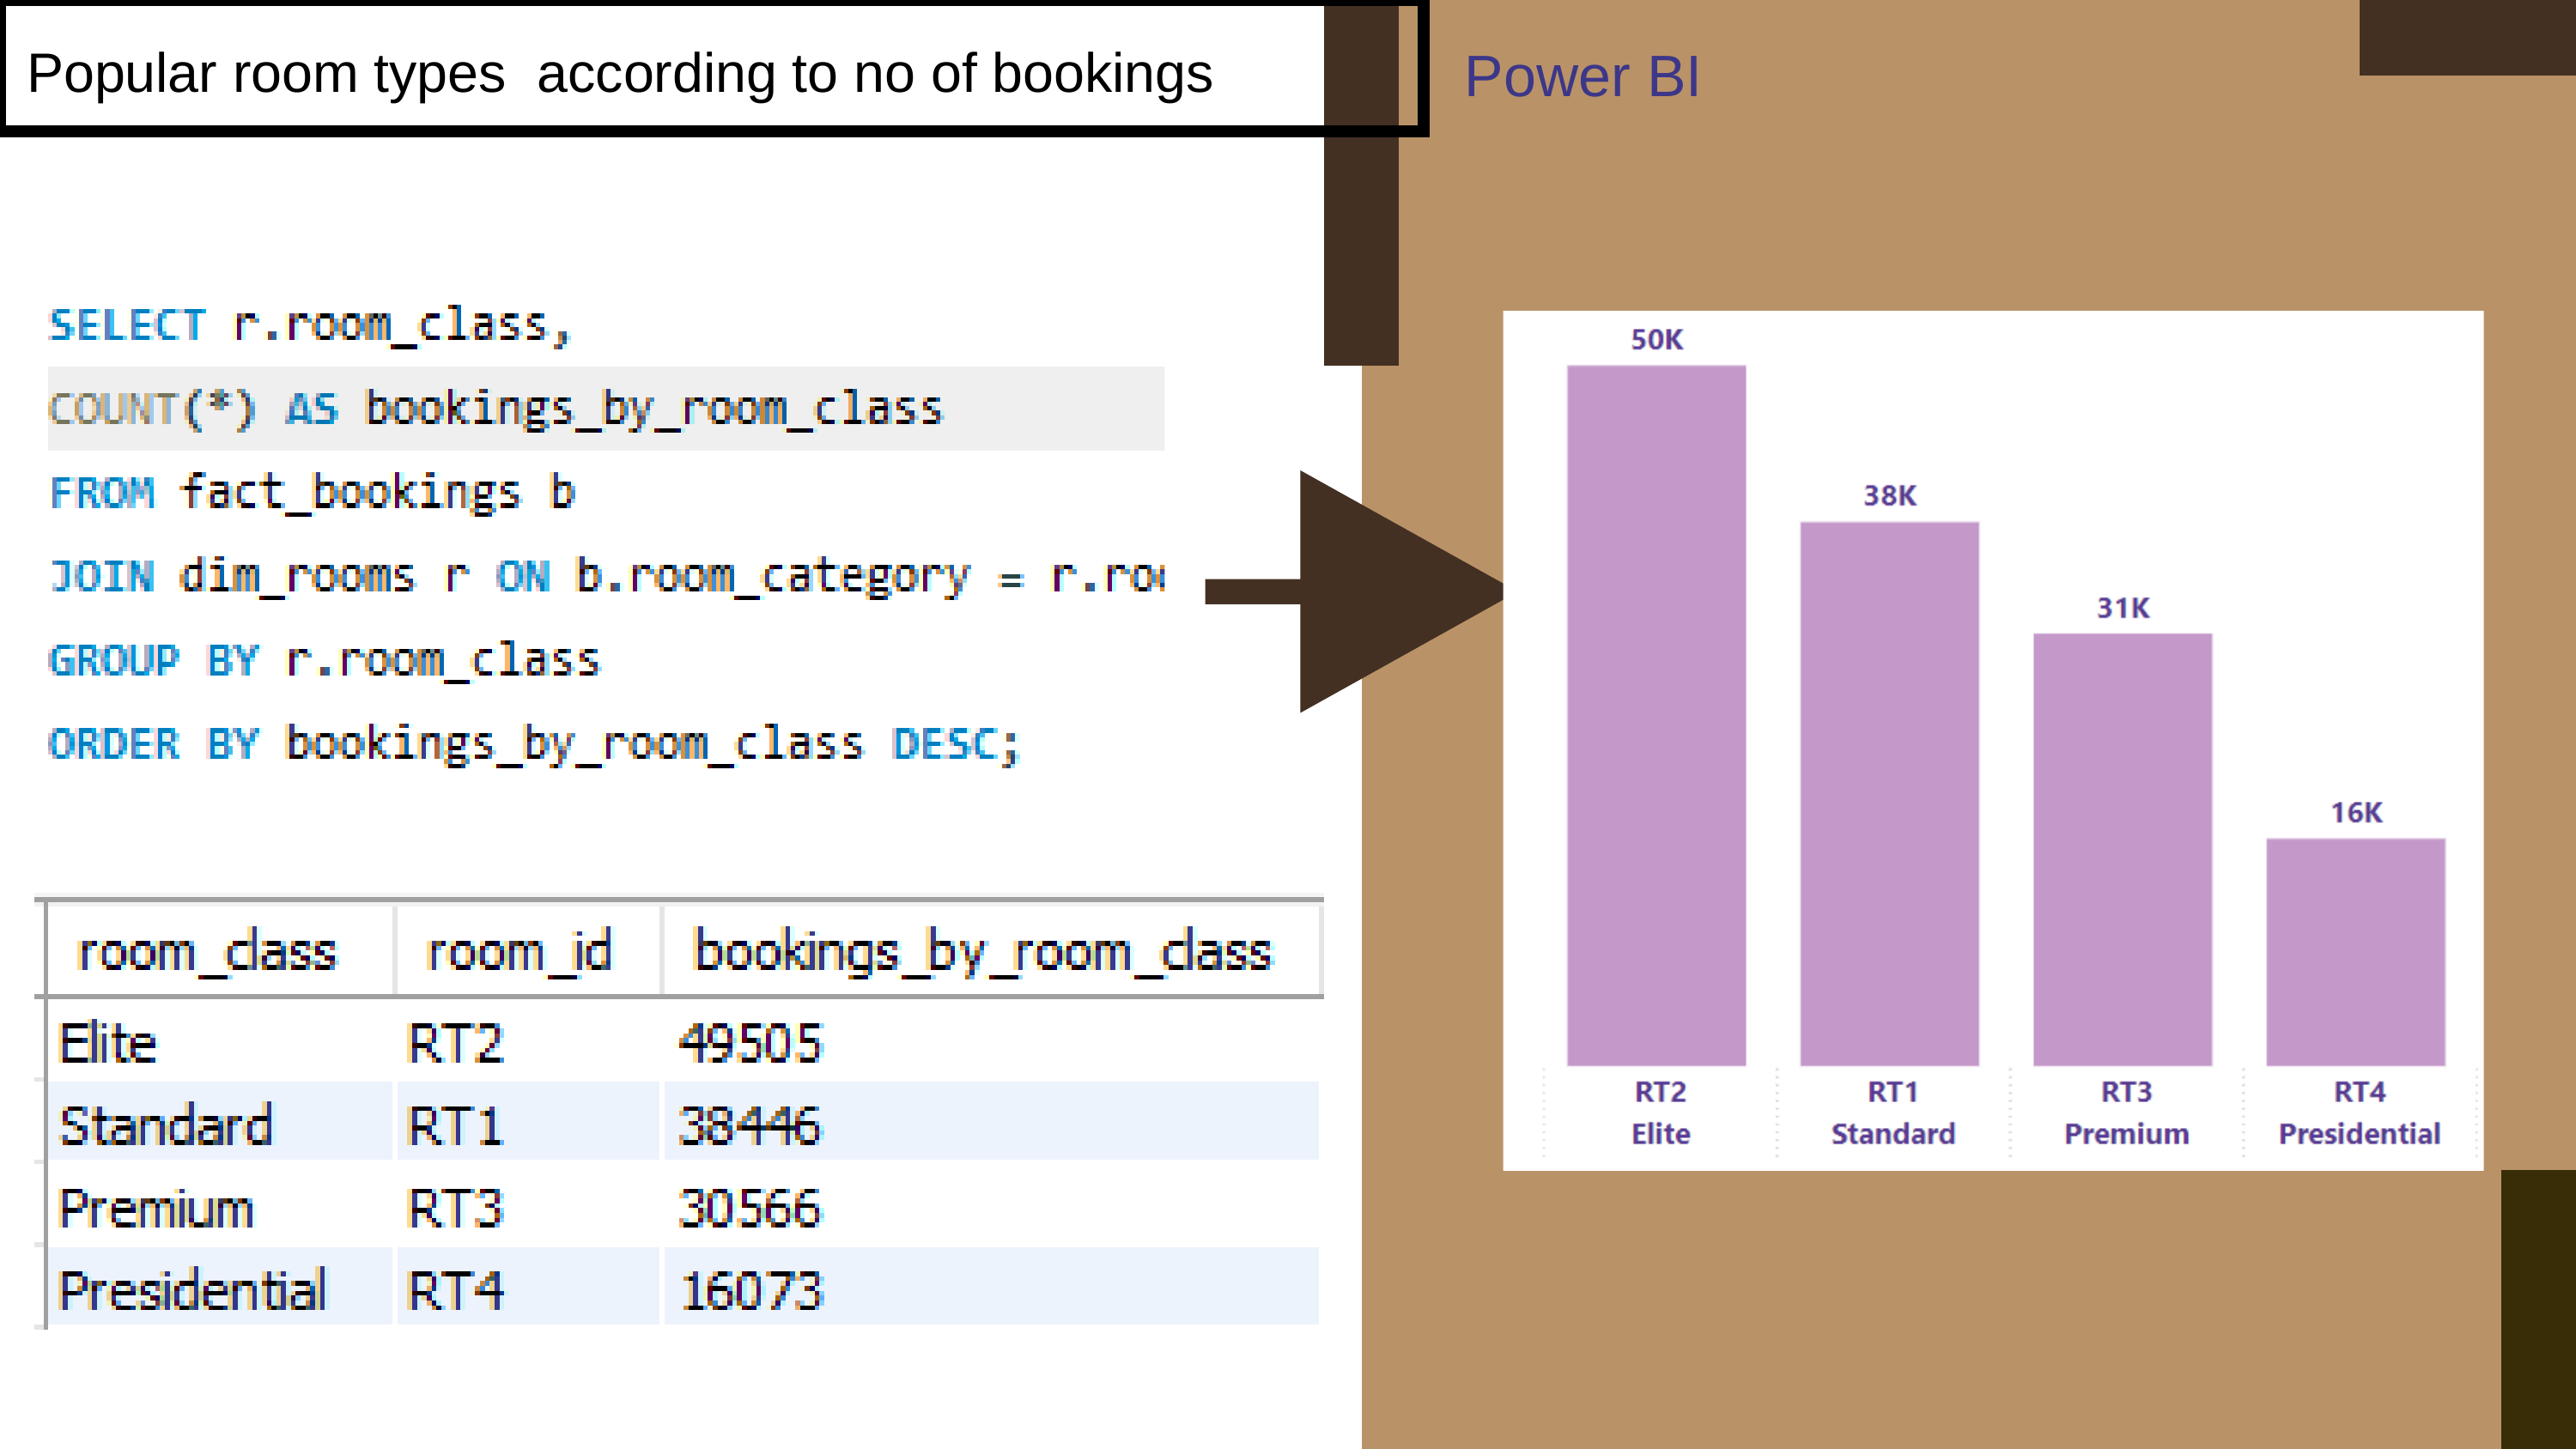

| Popular room types according to no of bookings |
| --- |

Power BI